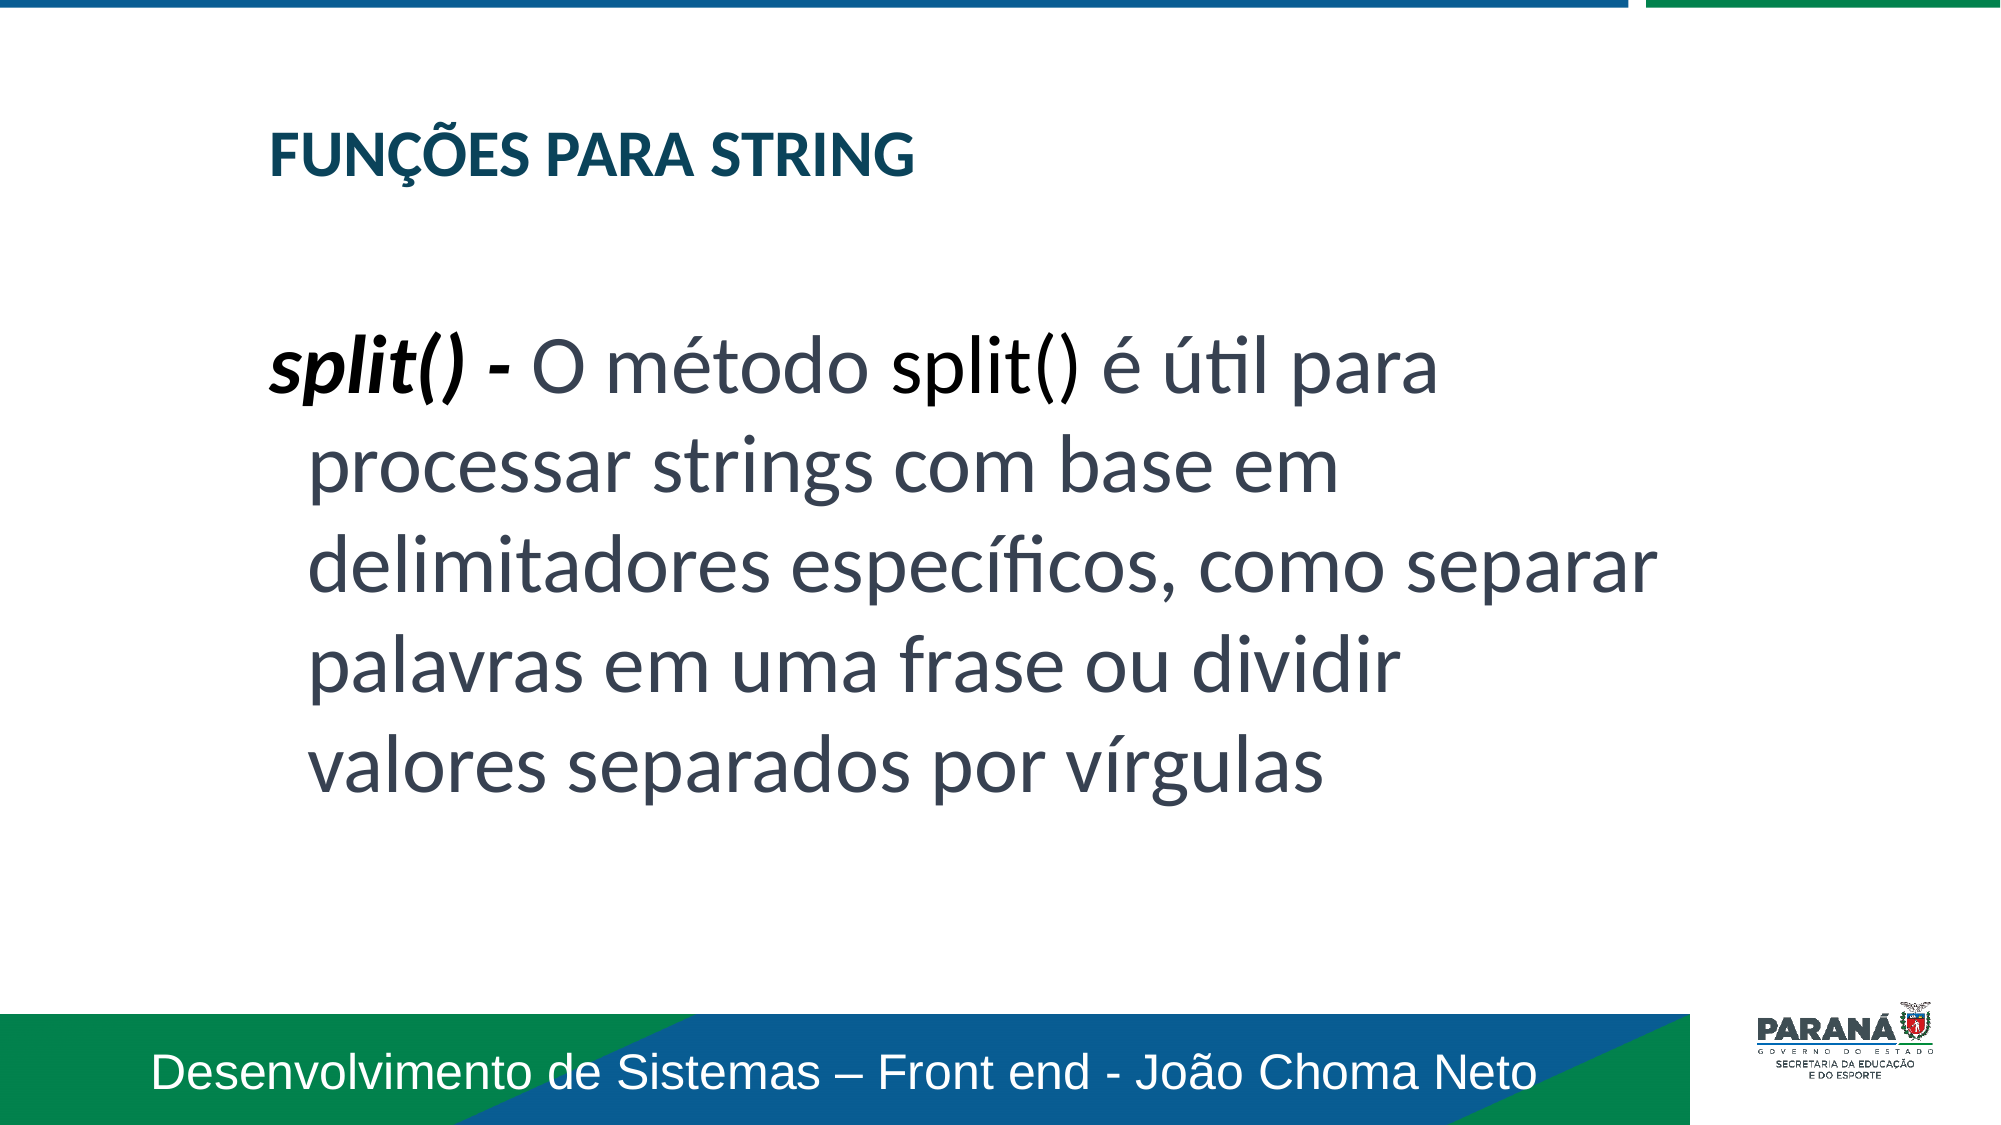

FUNÇÕES PARA STRING
split() - O método split() é útil para processar strings com base em delimitadores específicos, como separar palavras em uma frase ou dividir valores separados por vírgulas